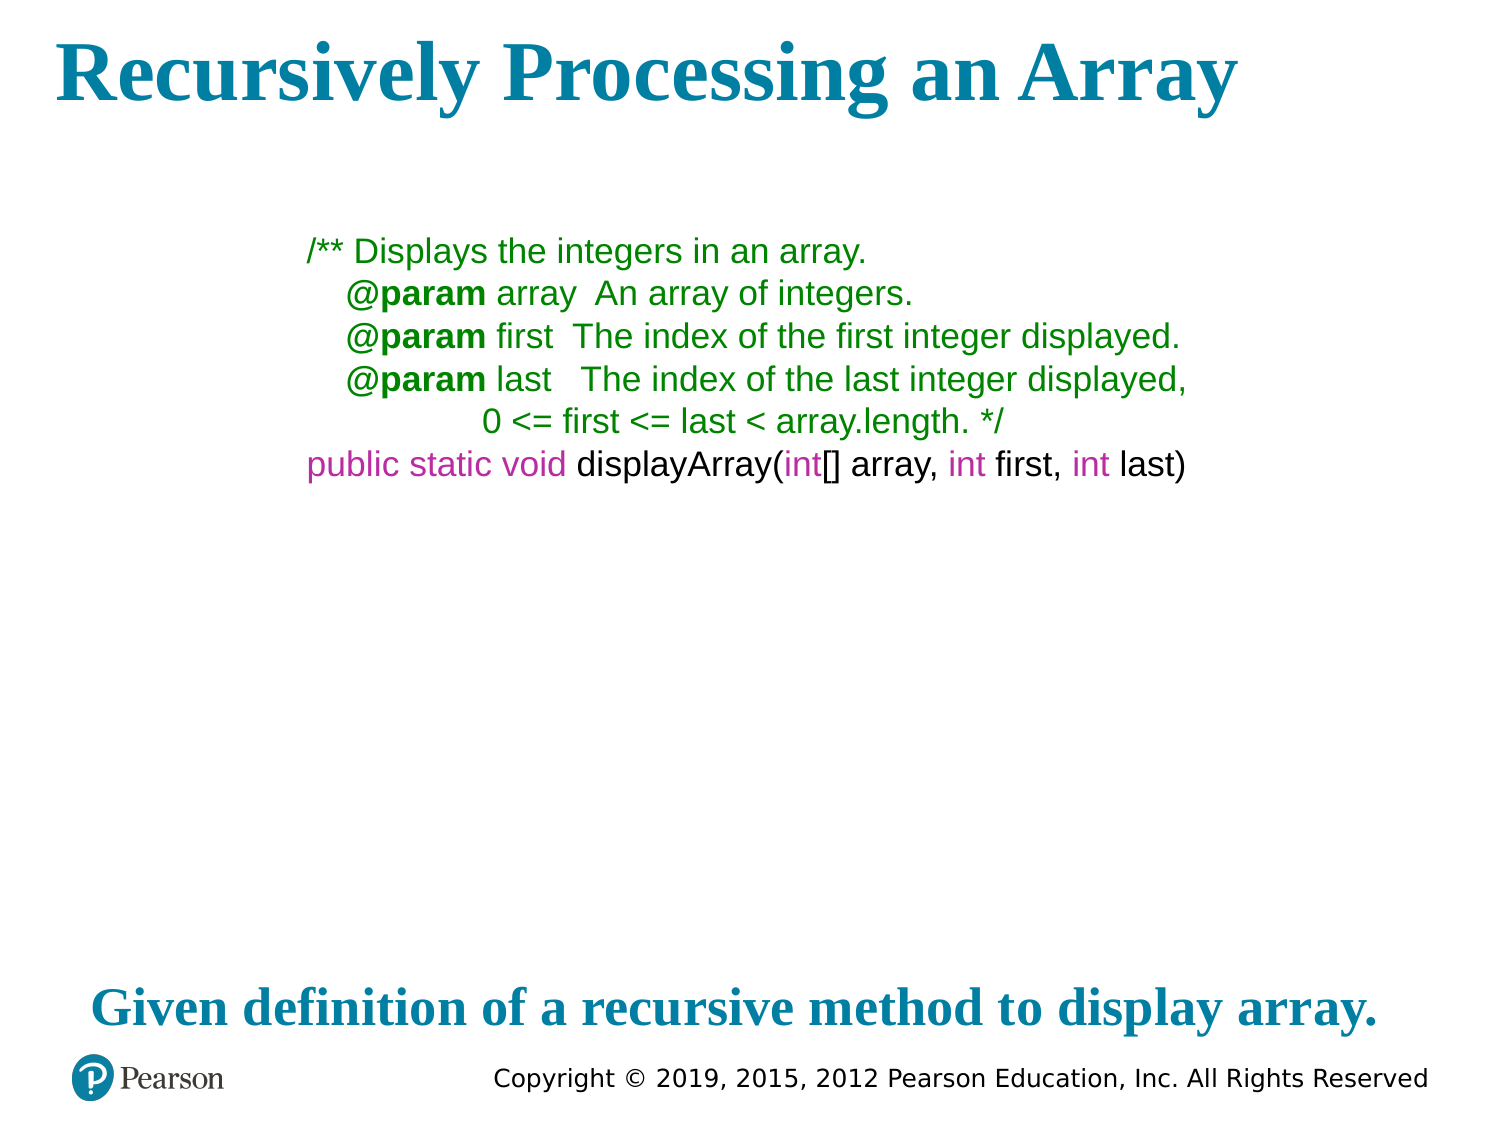

# Recursively Processing an Array
/** Displays the integers in an array.
    @param array  An array of integers.
    @param first  The index of the first integer displayed.
    @param last   The index of the last integer displayed,
                  0 <= first <= last < array.length. */
public static void displayArray(int[] array, int first, int last)

Given definition of a recursive method to display array.